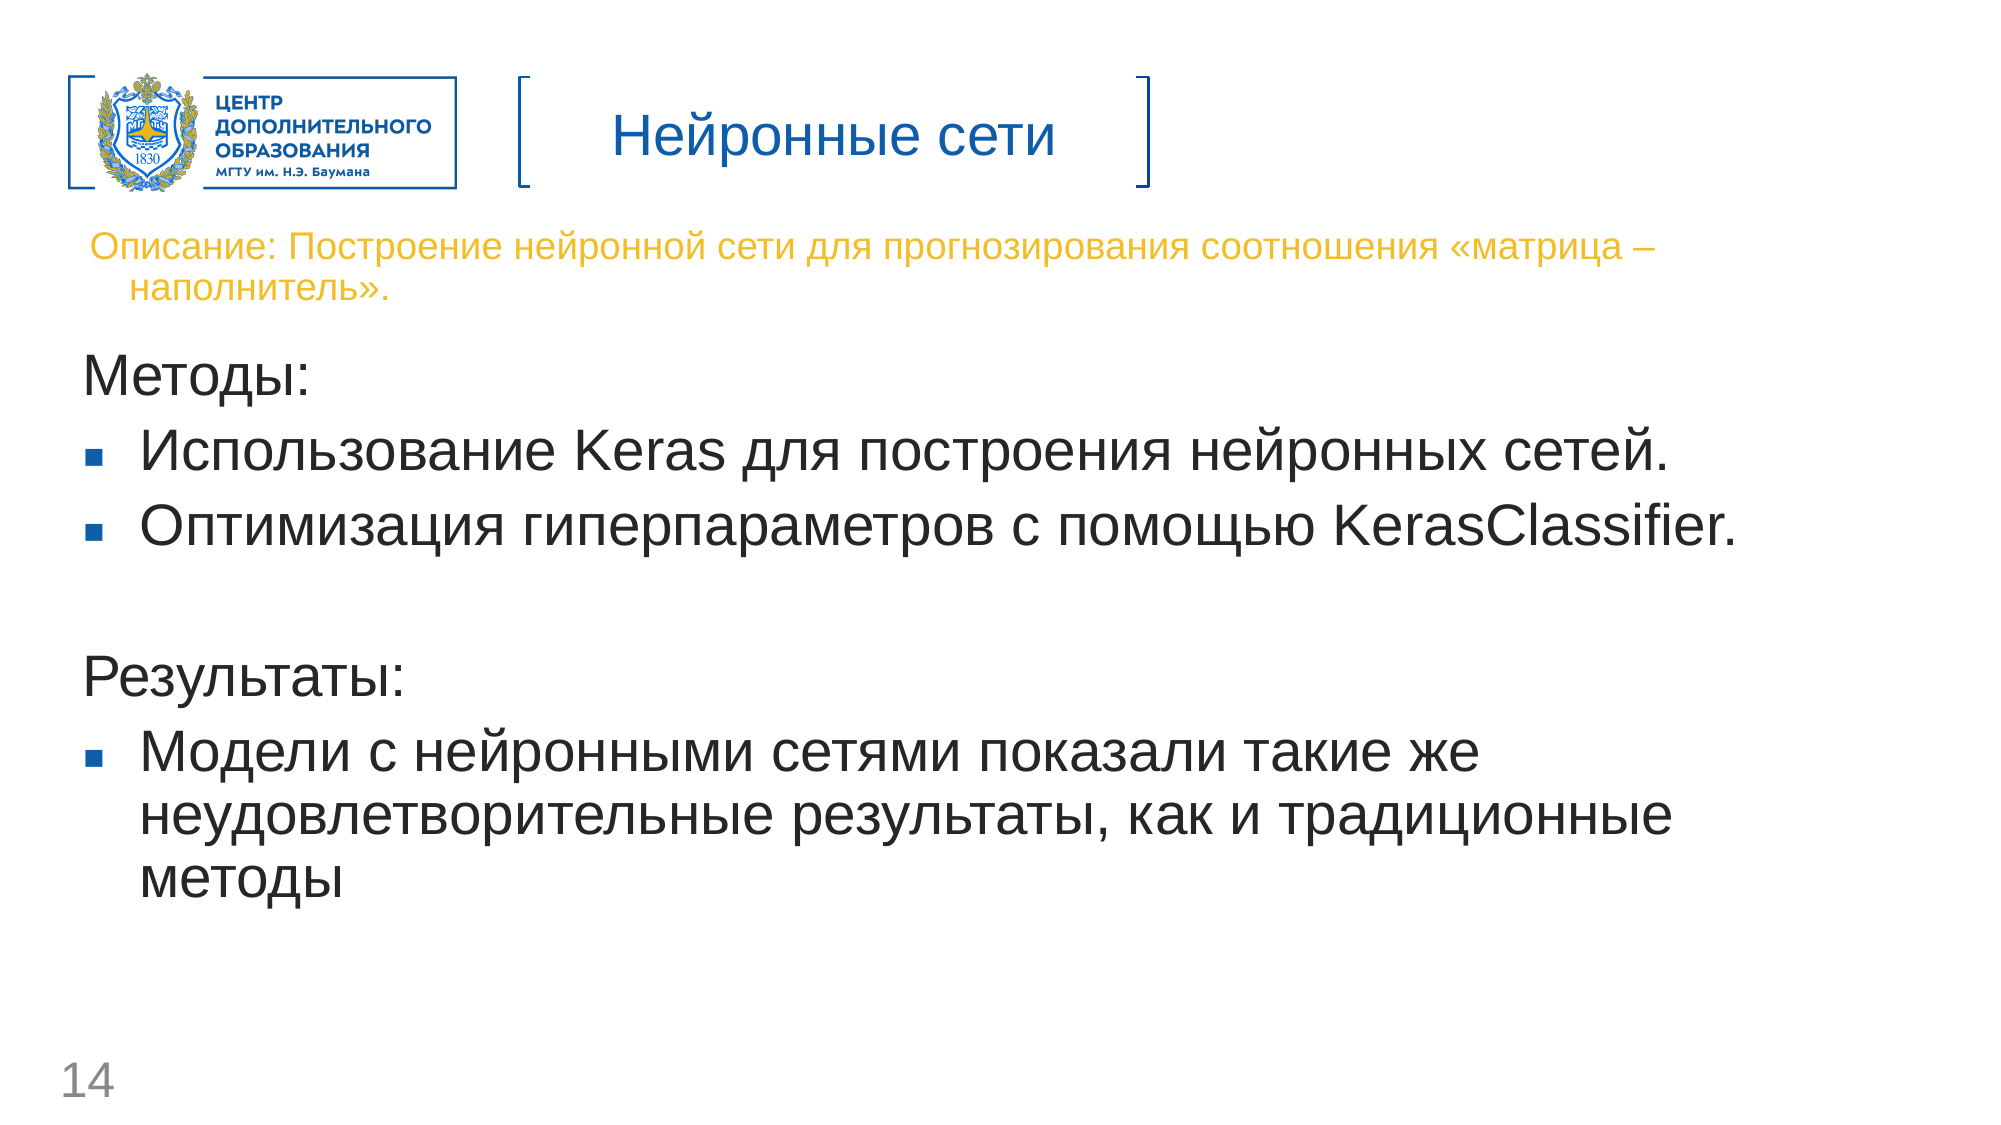

Нейронные сети

Описание: Построение нейронной сети для прогнозирования соотношения «матрица – наполнитель».
Методы:
Использование Keras для построения нейронных сетей.
Оптимизация гиперпараметров с помощью KerasClassifier.

Результаты:
Модели с нейронными сетями показали такие же неудовлетворительные результаты, как и традиционные методы
14